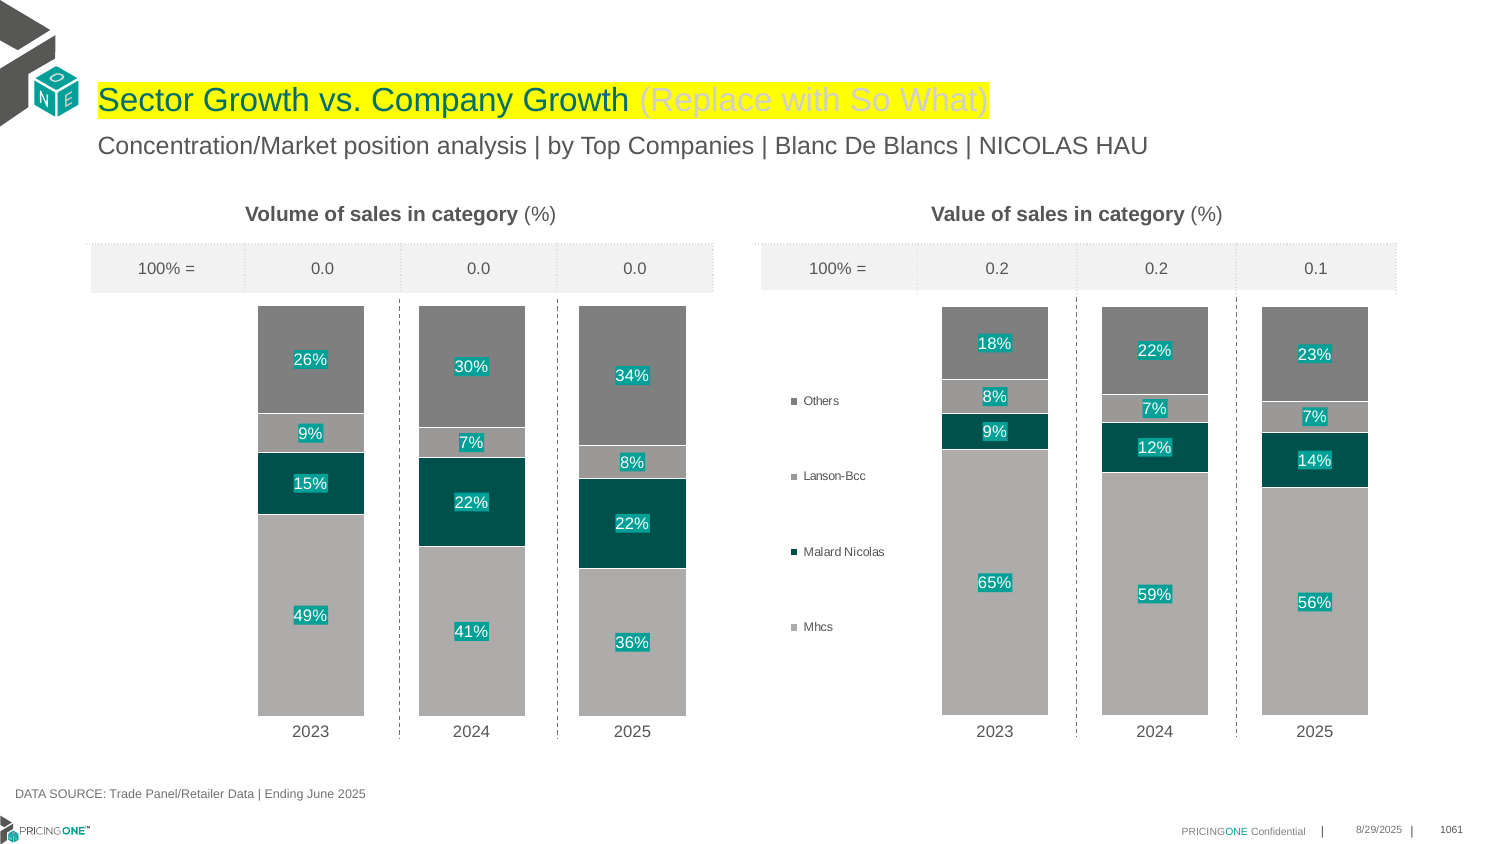

# Sector Growth vs. Company Growth (Replace with So What)
Concentration/Market position analysis | by Top Companies | Blanc De Blancs | NICOLAS HAU
| Volume of sales in category (%) |  |  |  |
| --- | --- | --- | --- |
| 100% = | 0.0 | 0.0 | 0.0 |
| Value of sales in category (%) |  |  |  |
| --- | --- | --- | --- |
| 100% = | 0.2 | 0.2 | 0.1 |

### Chart

| Category | Mhcs | Malard Nicolas | Lanson-Bcc | Others |
|---|---|---|---|---|
| 2023 | 0.49233791748526523 | 0.14970530451866404 | 0.09430255402750491 | 0.2636542239685658 |
| 2024 | 0.4133817427385892 | 0.21628630705394192 | 0.07261410788381743 | 0.29771784232365145 |
| 2025 | 0.360450563204005 | 0.2190237797246558 | 0.07884856070087609 | 0.34167709637046295 |

### Chart

| Category | Mhcs | Malard Nicolas | Lanson-Bcc | Others |
|---|---|---|---|---|
| 2023 | 0.6494878120165573 | 0.08871932098507337 | 0.08188736045490655 | 0.17990550654346282 |
| 2024 | 0.5944184333443082 | 0.12247972901332053 | 0.06627901136737781 | 0.21682282627499344 |
| 2025 | 0.5559885570832239 | 0.13648305455819248 | 0.07496278132936335 | 0.2325656070292203 |
DATA SOURCE: Trade Panel/Retailer Data | Ending June 2025

8/29/2025
1061